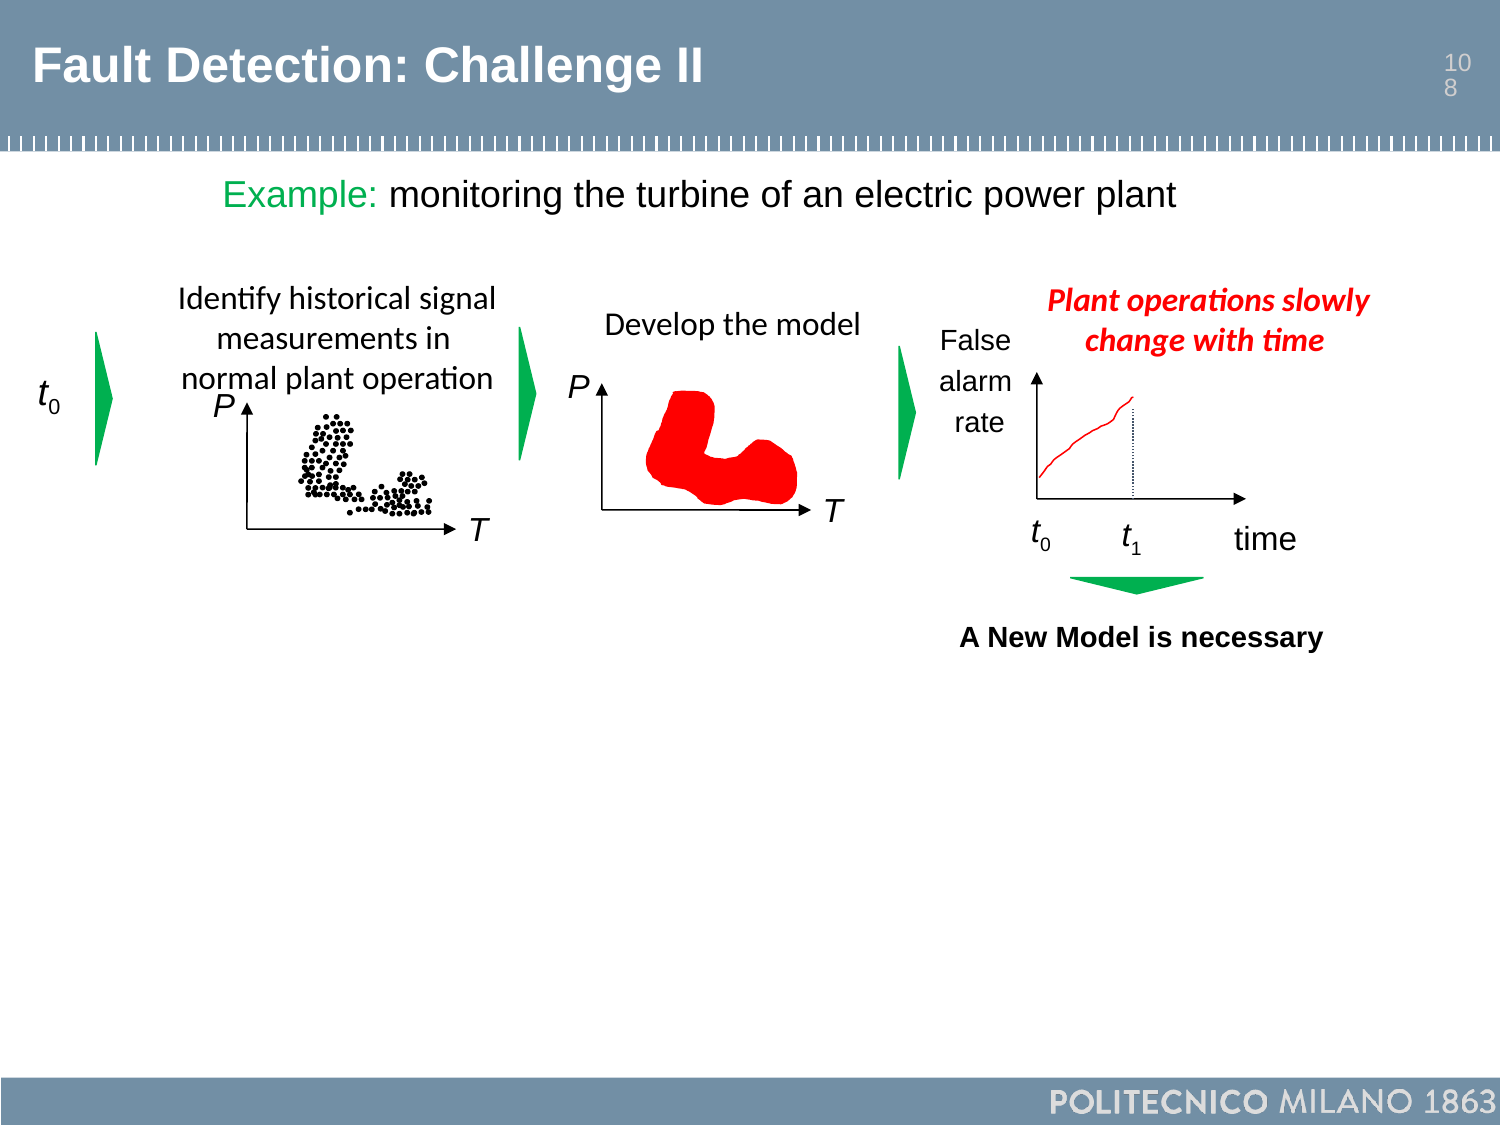

# Fault Detection: Challenge II
108
Example: monitoring the turbine of an electric power plant
Identify historical signal measurements in
normal plant operation
P

T

Plant operations slowly
change with time
Develop the model
False
alarm
rate
P
t0

T

t0
t1
time

A New Model is necessary